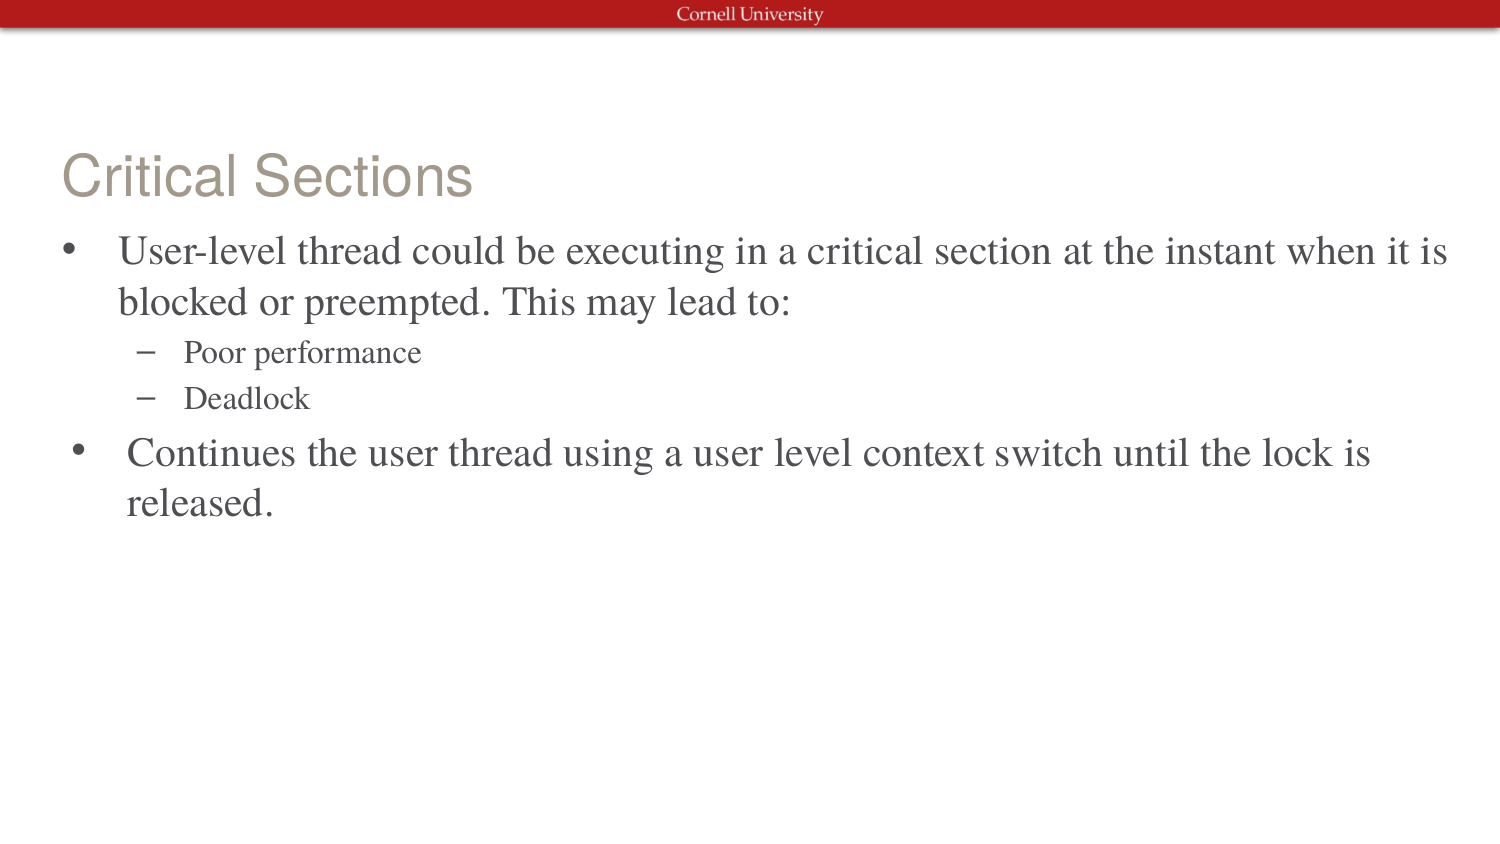

# Critical Sections
User-level thread could be executing in a critical section at the instant when it is blocked or preempted. This may lead to:
Poor performance
Deadlock
Continues the user thread using a user level context switch until the lock is released.